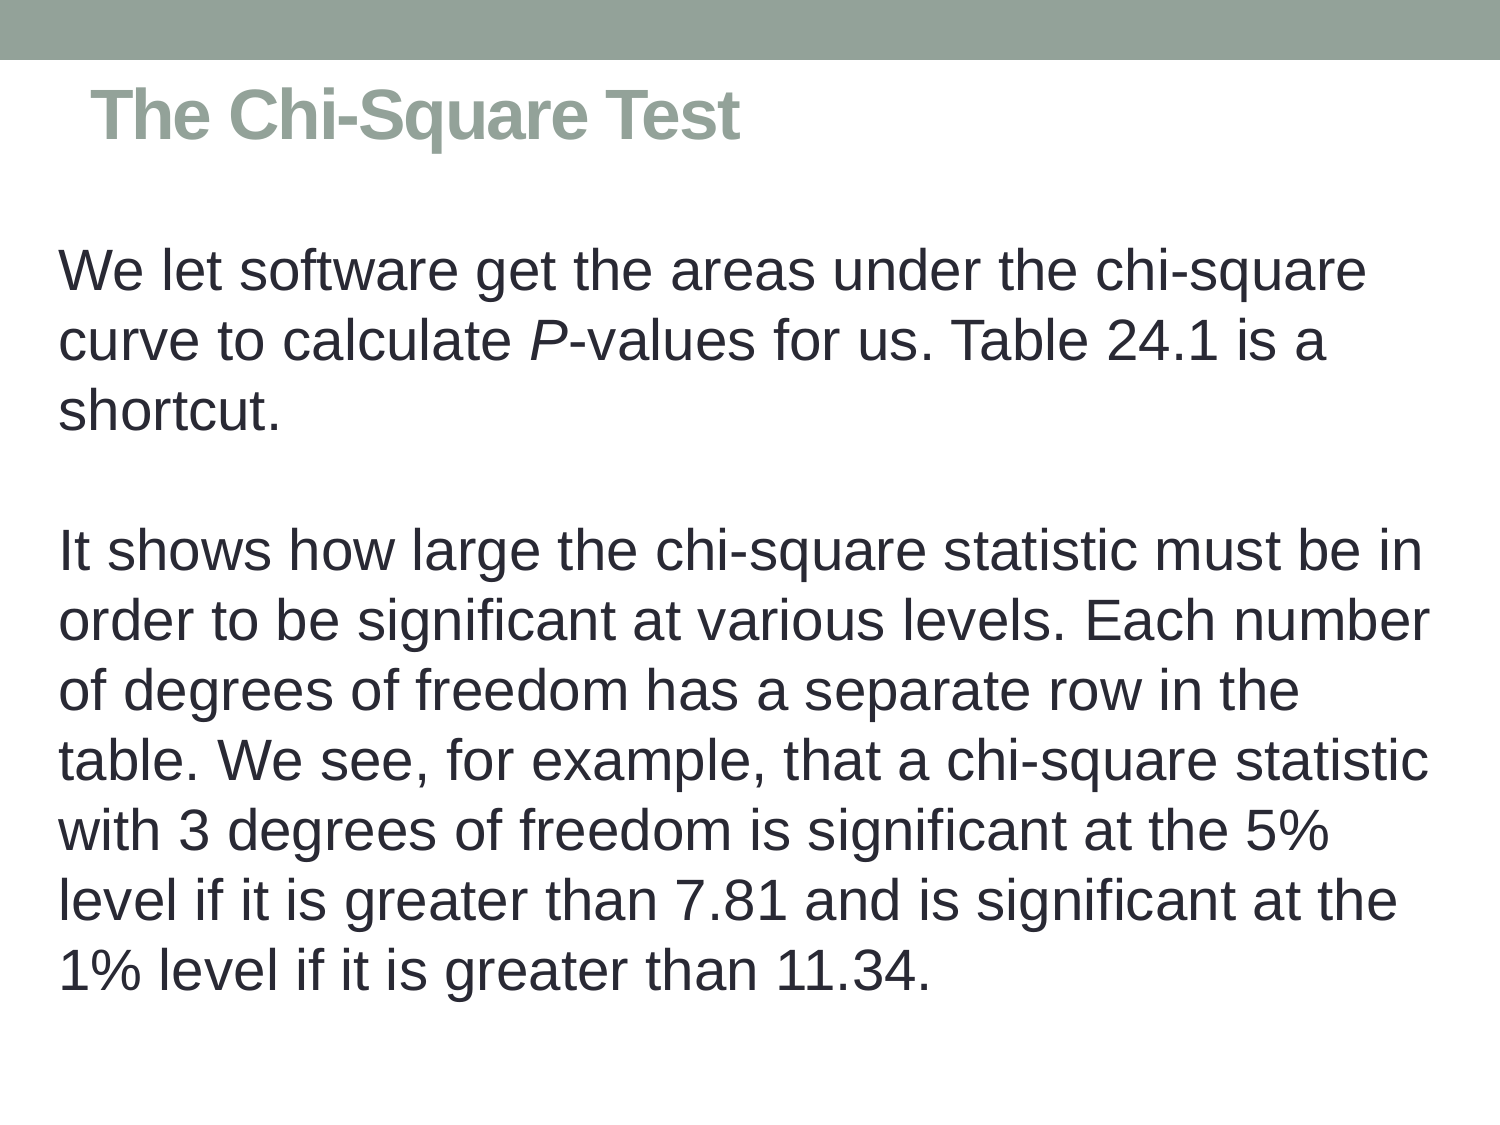

# The Chi-Square Test
We let software get the areas under the chi-square curve to calculate P-values for us. Table 24.1 is a shortcut.

It shows how large the chi-square statistic must be in order to be significant at various levels. Each number of degrees of freedom has a separate row in the table. We see, for example, that a chi-square statistic with 3 degrees of freedom is significant at the 5% level if it is greater than 7.81 and is significant at the 1% level if it is greater than 11.34.